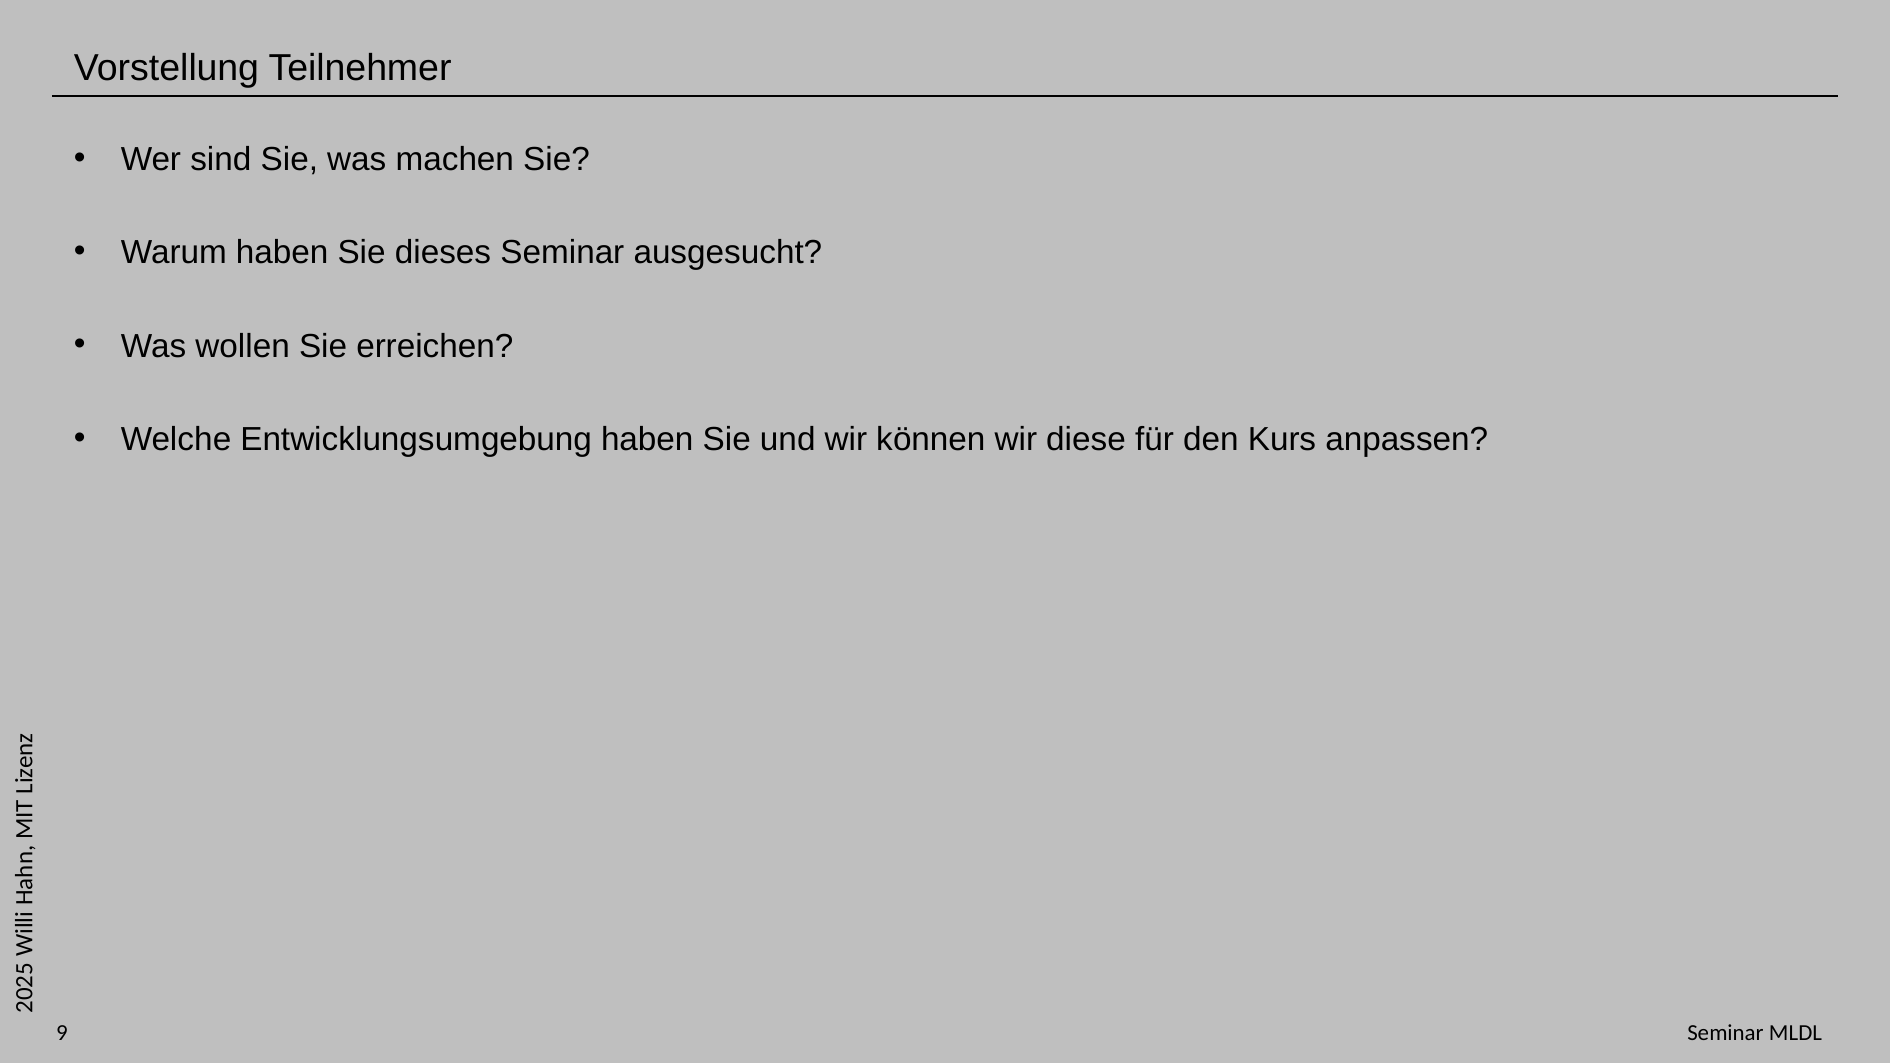

Vorstellung Teilnehmer

Wer sind Sie, was machen Sie?

Warum haben Sie dieses Seminar ausgesucht?

Was wollen Sie erreichen?

Welche Entwicklungsumgebung haben Sie und wir können wir diese für den Kurs anpassen?